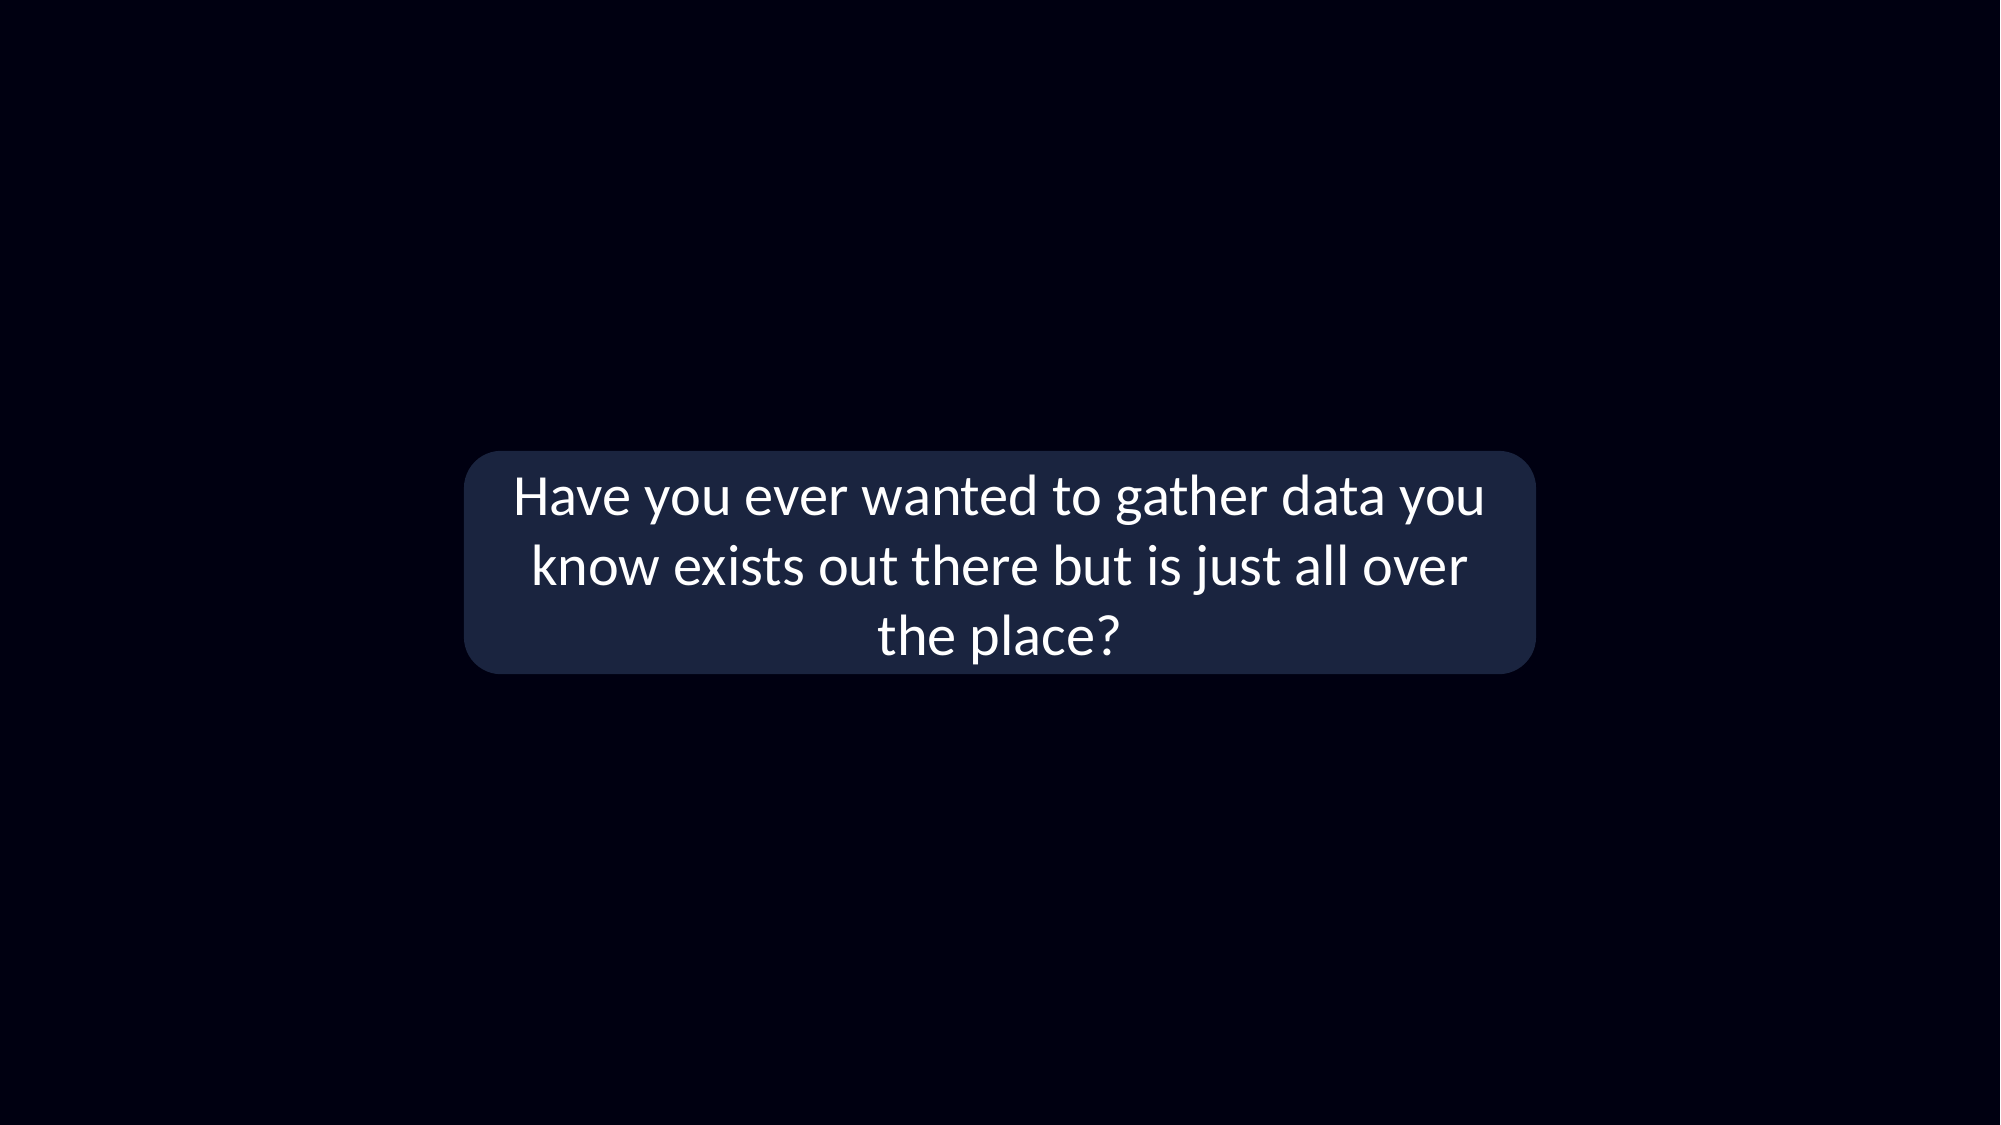

Have you ever wanted to gather data you know exists out there but is just all over the place?